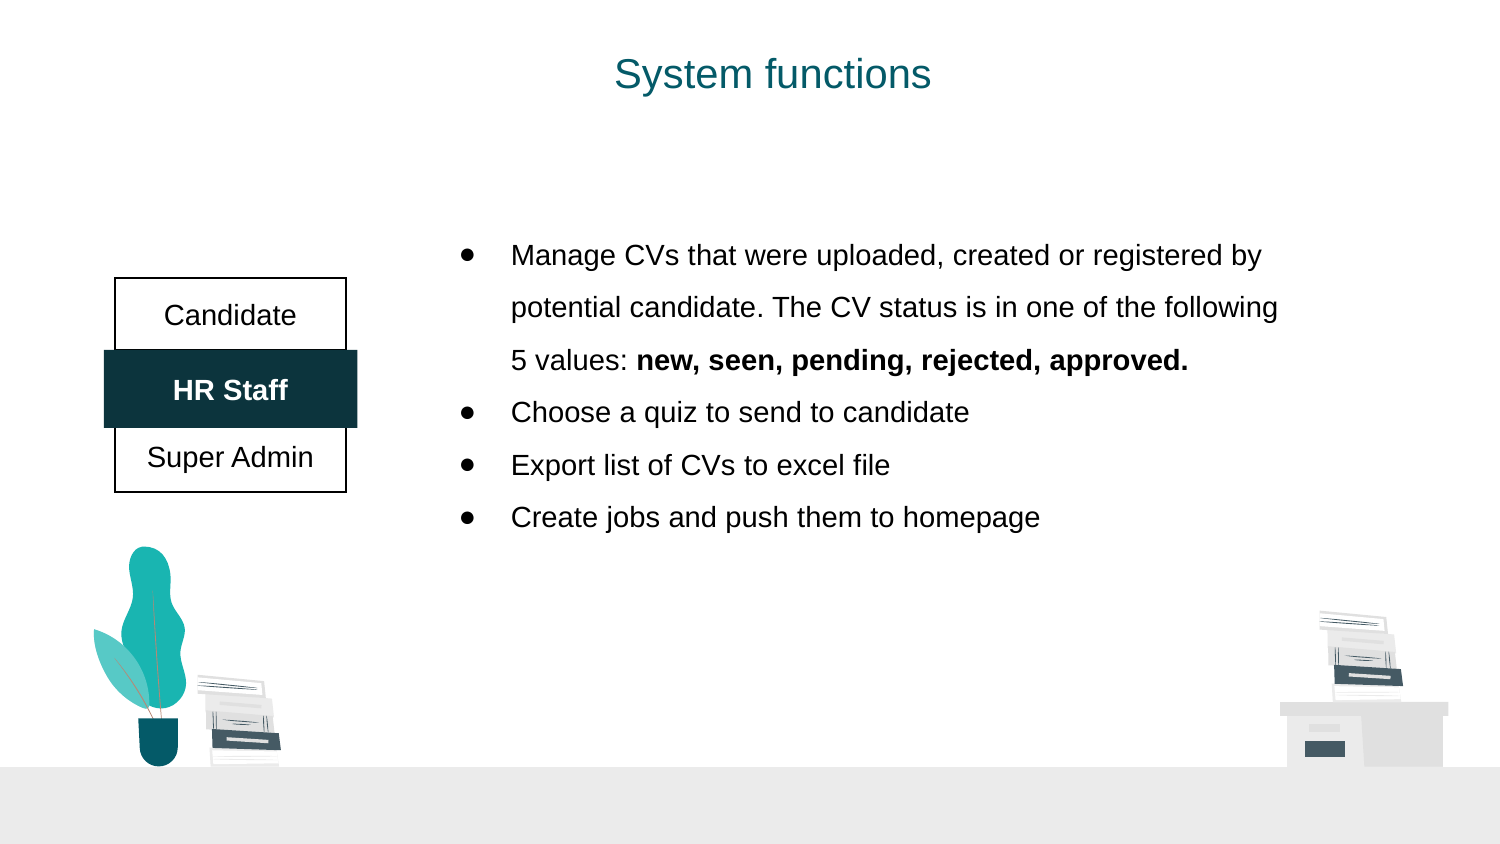

System functions
Manage CVs that were uploaded, created or registered by potential candidate. The CV status is in one of the following 5 values: new, seen, pending, rejected, approved.
Choose a quiz to send to candidate
Export list of CVs to excel file
Create jobs and push them to homepage
Candidate
HR Staff
Super Admin